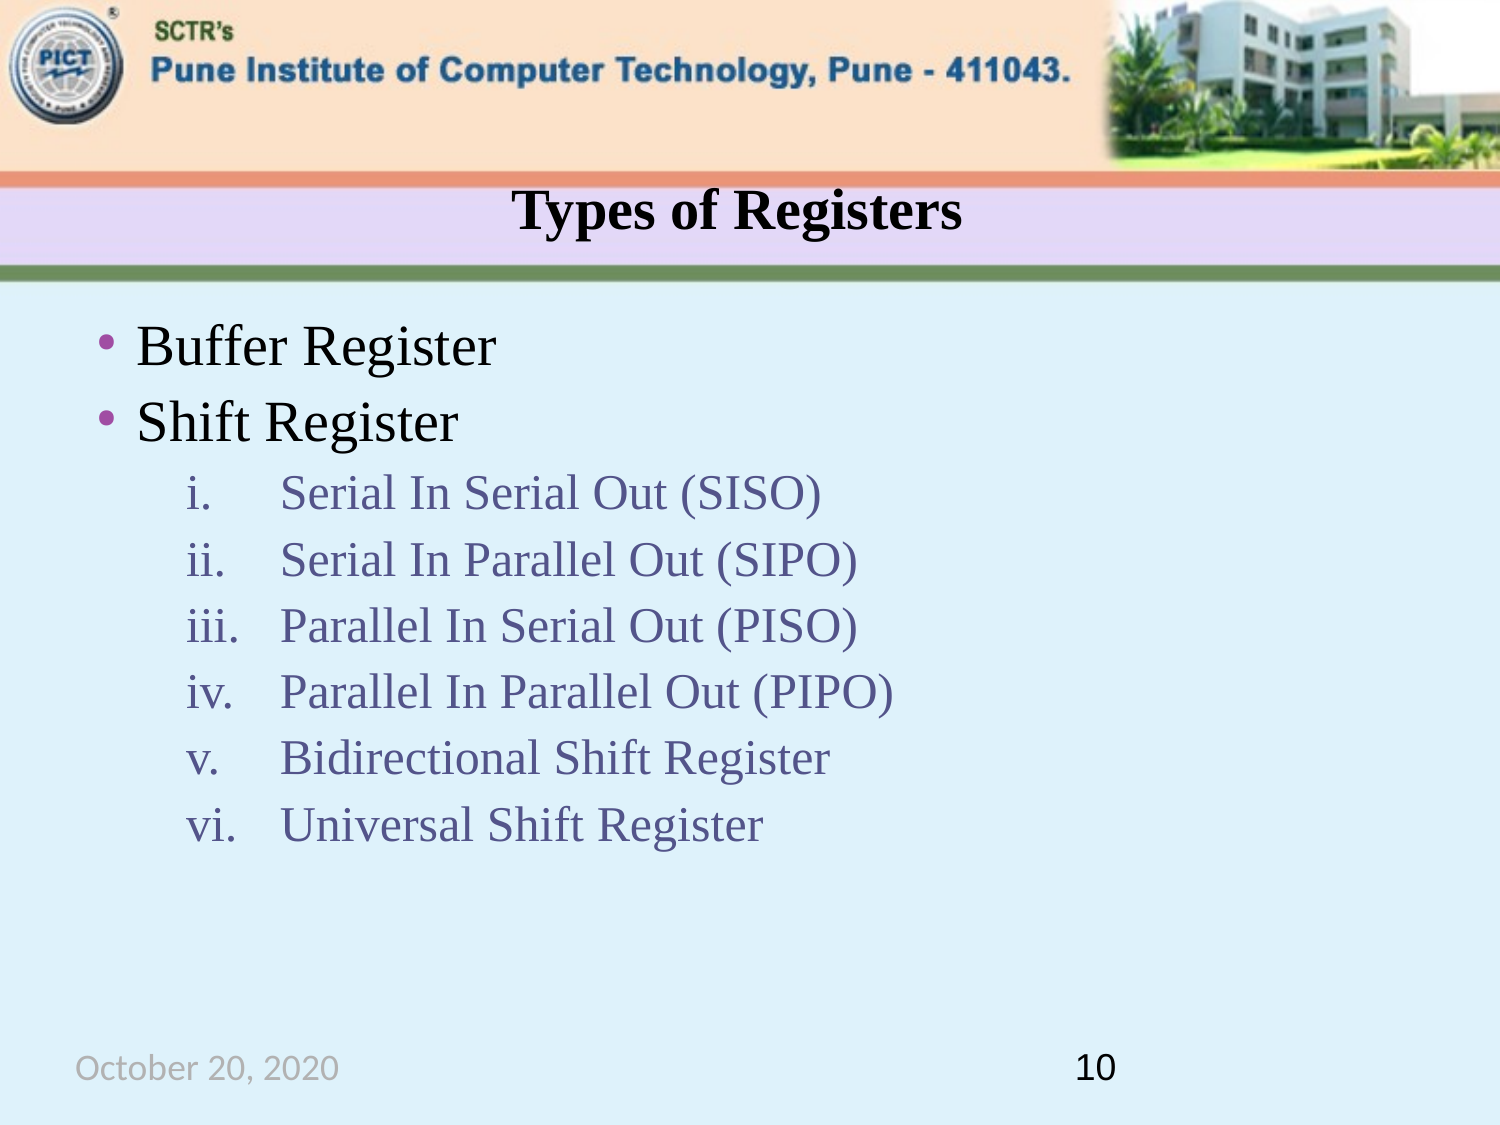

Types of Registers
Buffer Register
Shift Register
Serial In Serial Out (SISO)
Serial In Parallel Out (SIPO)
Parallel In Serial Out (PISO)
Parallel In Parallel Out (PIPO)
Bidirectional Shift Register
Universal Shift Register

October 20, 2020
10